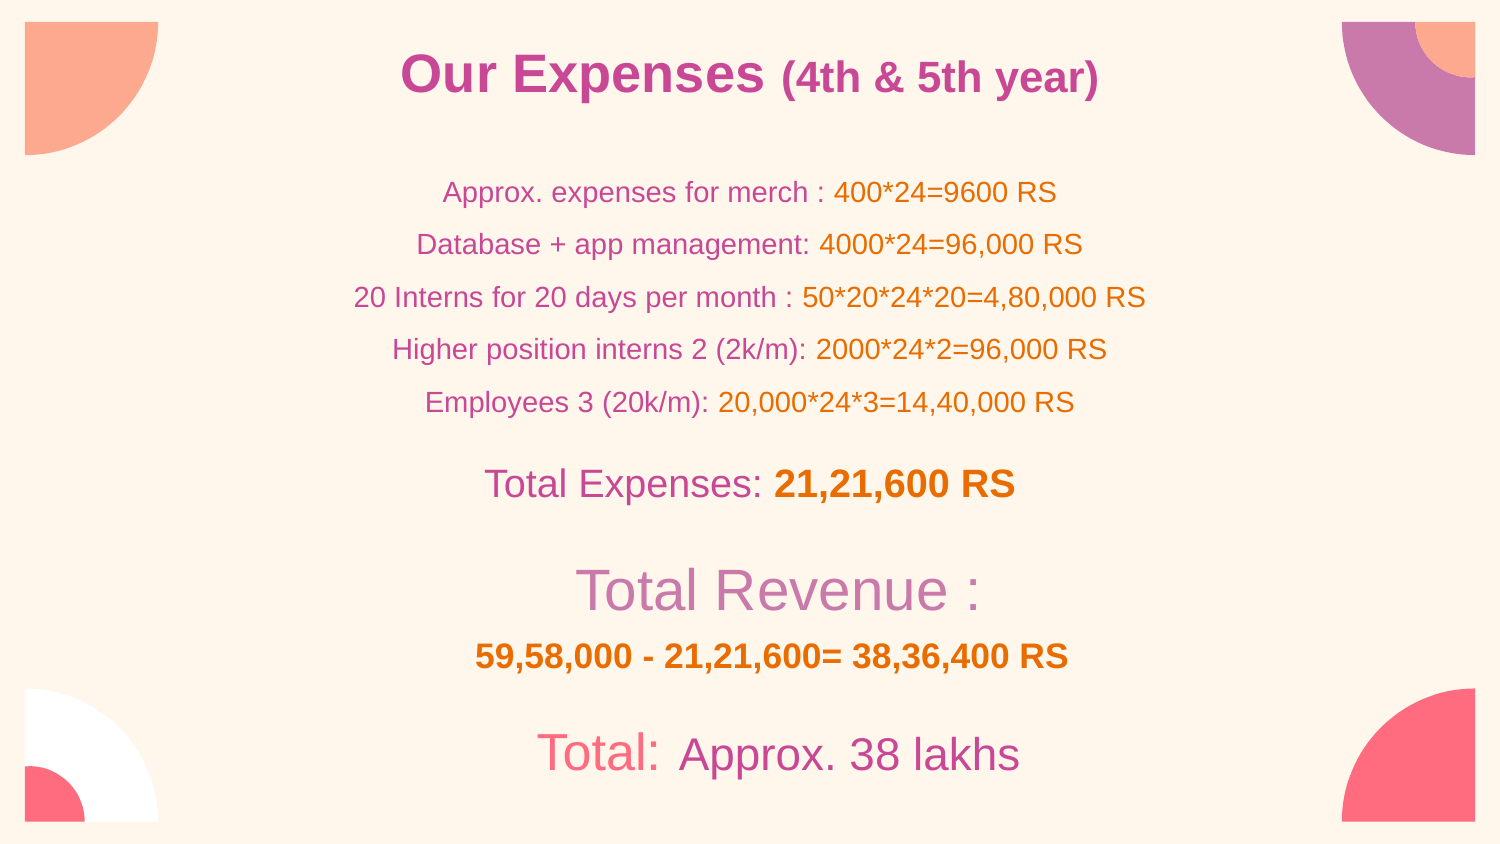

Our Expenses (4th & 5th year)

Approx. expenses for merch : 400*24=9600 RS
Database + app management: 4000*24=96,000 RS
20 Interns for 20 days per month : 50*20*24*20=4,80,000 RS
Higher position interns 2 (2k/m): 2000*24*2=96,000 RS
Employees 3 (20k/m): 20,000*24*3=14,40,000 RS

Total Expenses: 21,21,600 RS

59,58,000 - 21,21,600= 38,36,400 RS
Total Revenue :
Total: Approx. 38 lakhs